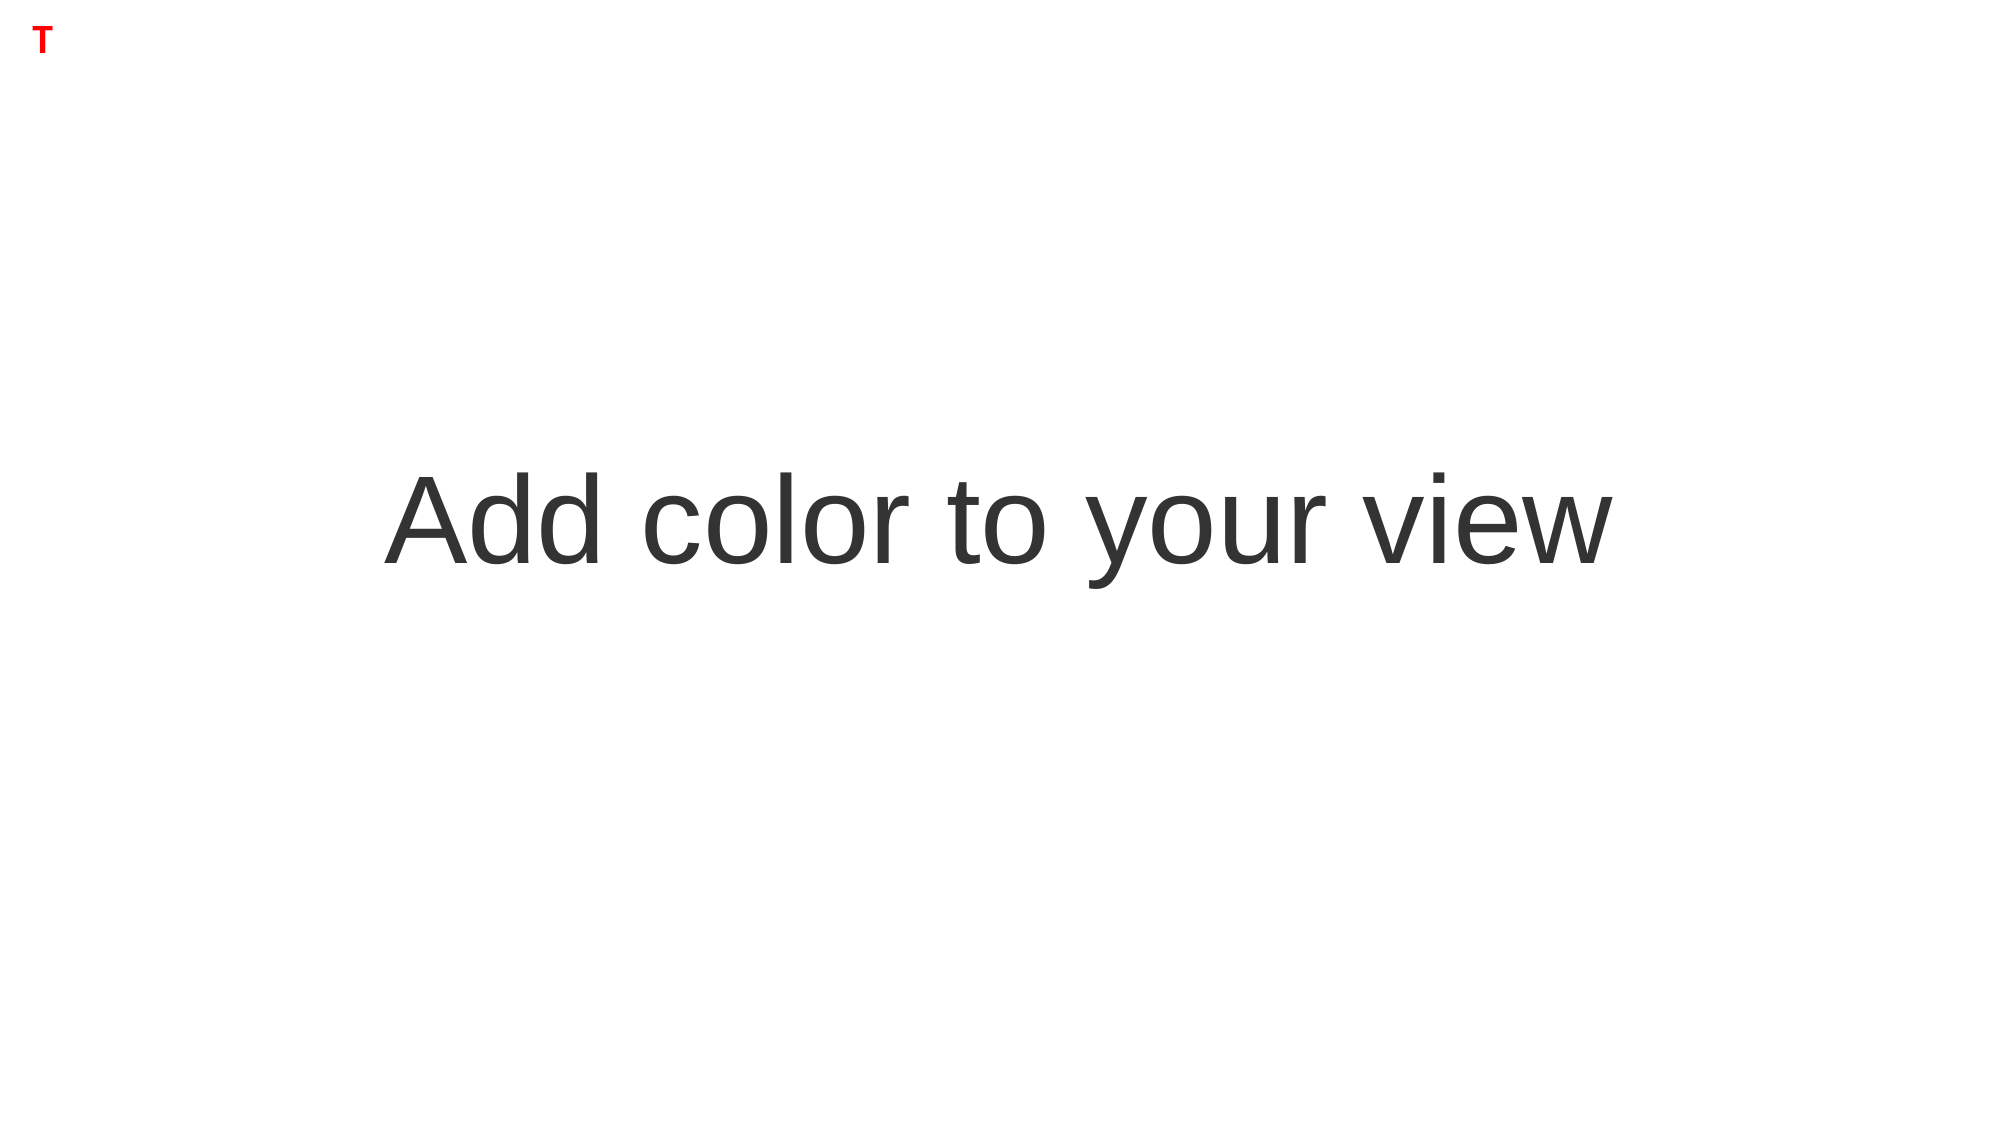

T
# Add color to your view